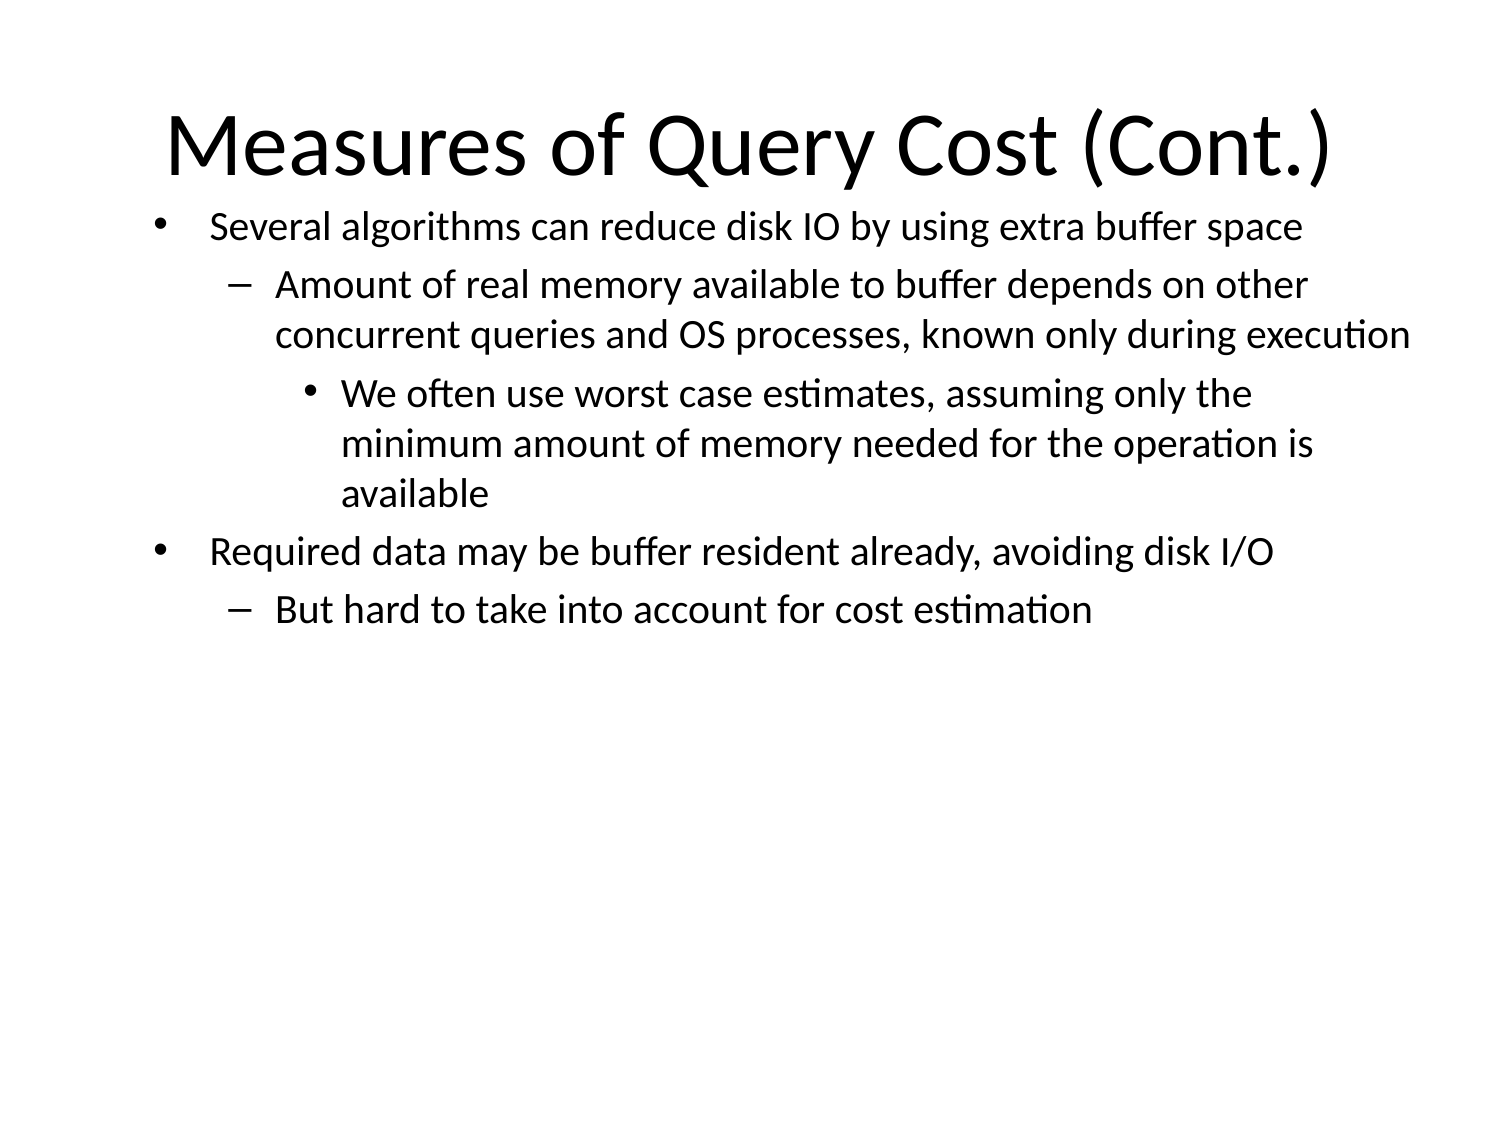

Measures of Query Cost (Cont.)
Several algorithms can reduce disk IO by using extra buffer space
Amount of real memory available to buffer depends on other concurrent queries and OS processes, known only during execution
We often use worst case estimates, assuming only the minimum amount of memory needed for the operation is available
Required data may be buffer resident already, avoiding disk I/O
But hard to take into account for cost estimation